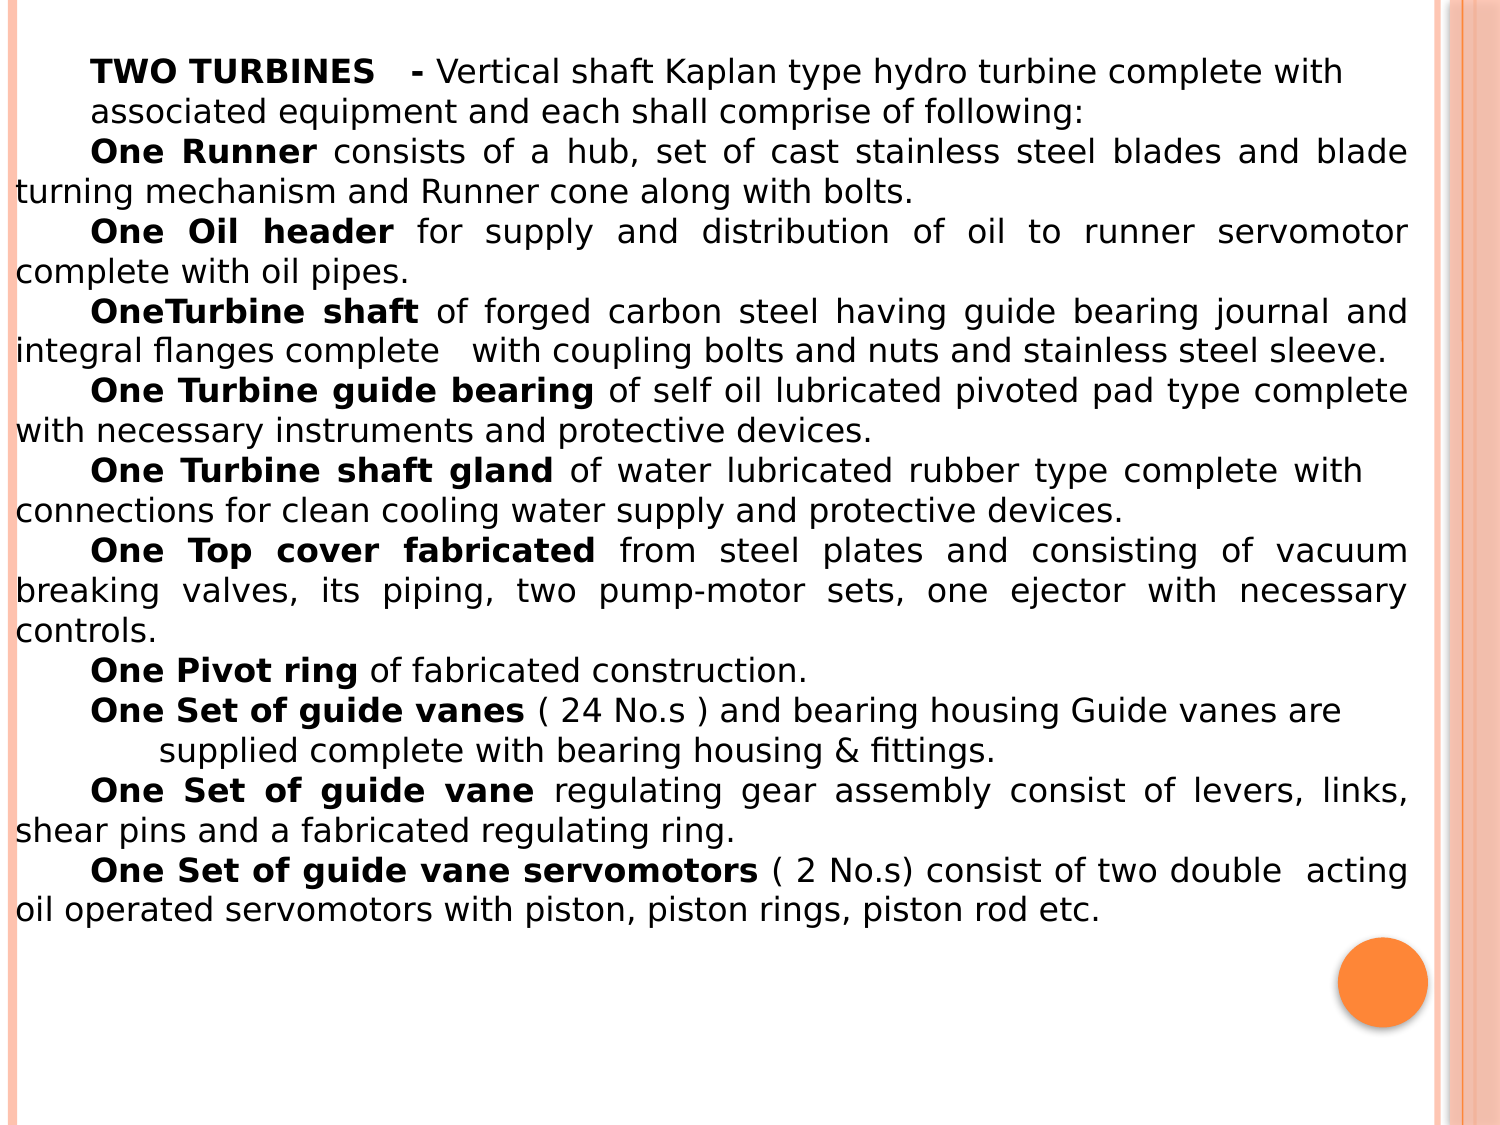

TWO TURBINES   - Vertical shaft Kaplan type hydro turbine complete with
associated equipment and each shall comprise of following:
One Runner consists of a hub, set of cast stainless steel blades and blade turning mechanism and Runner cone along with bolts.
One Oil header for supply and distribution of oil to runner servomotor complete with oil pipes.
One	Turbine shaft of forged carbon steel having guide bearing journal and integral flanges complete   with coupling bolts and nuts and stainless steel sleeve.
One Turbine guide bearing of self oil lubricated pivoted pad type complete with necessary instruments and protective devices.
One Turbine shaft gland of water lubricated rubber type complete with    connections for clean cooling water supply and protective devices.
One Top cover fabricated from steel plates and consisting of vacuum breaking valves, its piping, two pump-motor sets, one ejector with necessary controls.
One Pivot ring of fabricated construction.
One Set of guide vanes ( 24 No.s ) and bearing housing Guide vanes are
      supplied complete with bearing housing & fittings.
One Set of guide vane regulating gear assembly consist of levers, links, shear pins and a fabricated regulating ring.
One Set of guide vane servomotors ( 2 No.s) consist of two double  acting oil operated servomotors with piston, piston rings, piston rod etc.